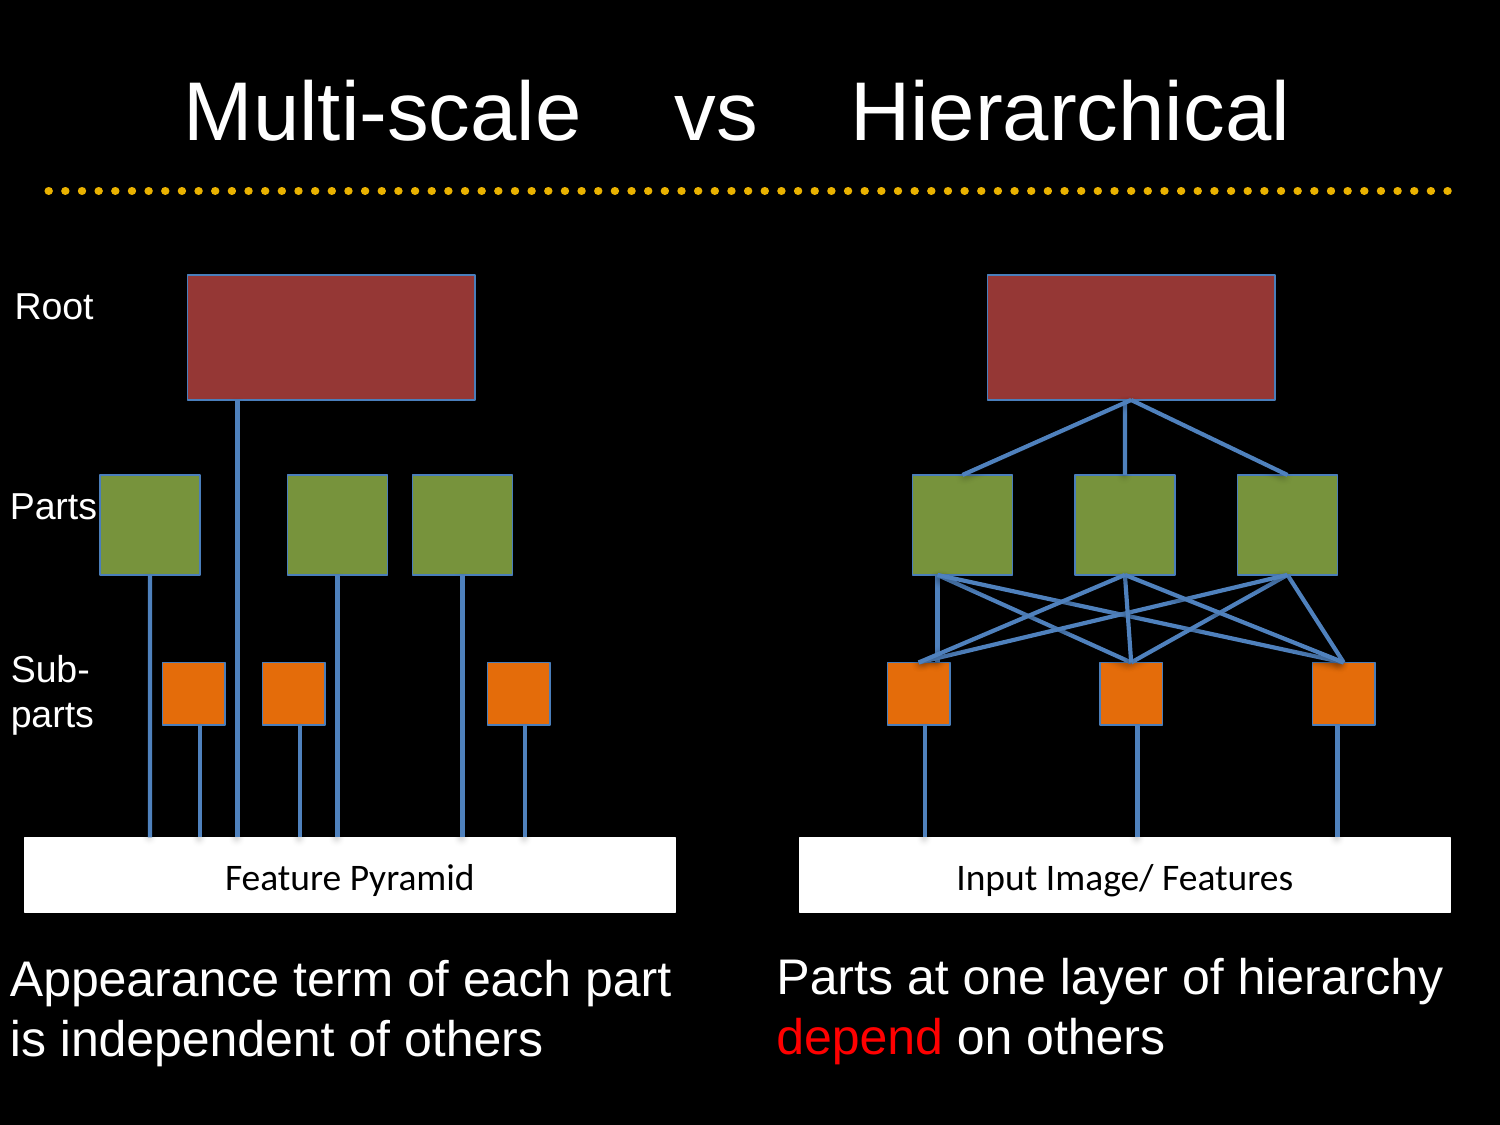

# Multi-scale    vs    Hierarchical
Root

Parts

Sub-
parts

Feature Pyramid
Appearance term of each part
is independent of others

Input Image/ Features
Parts at one layer of hierarchy
depend on others